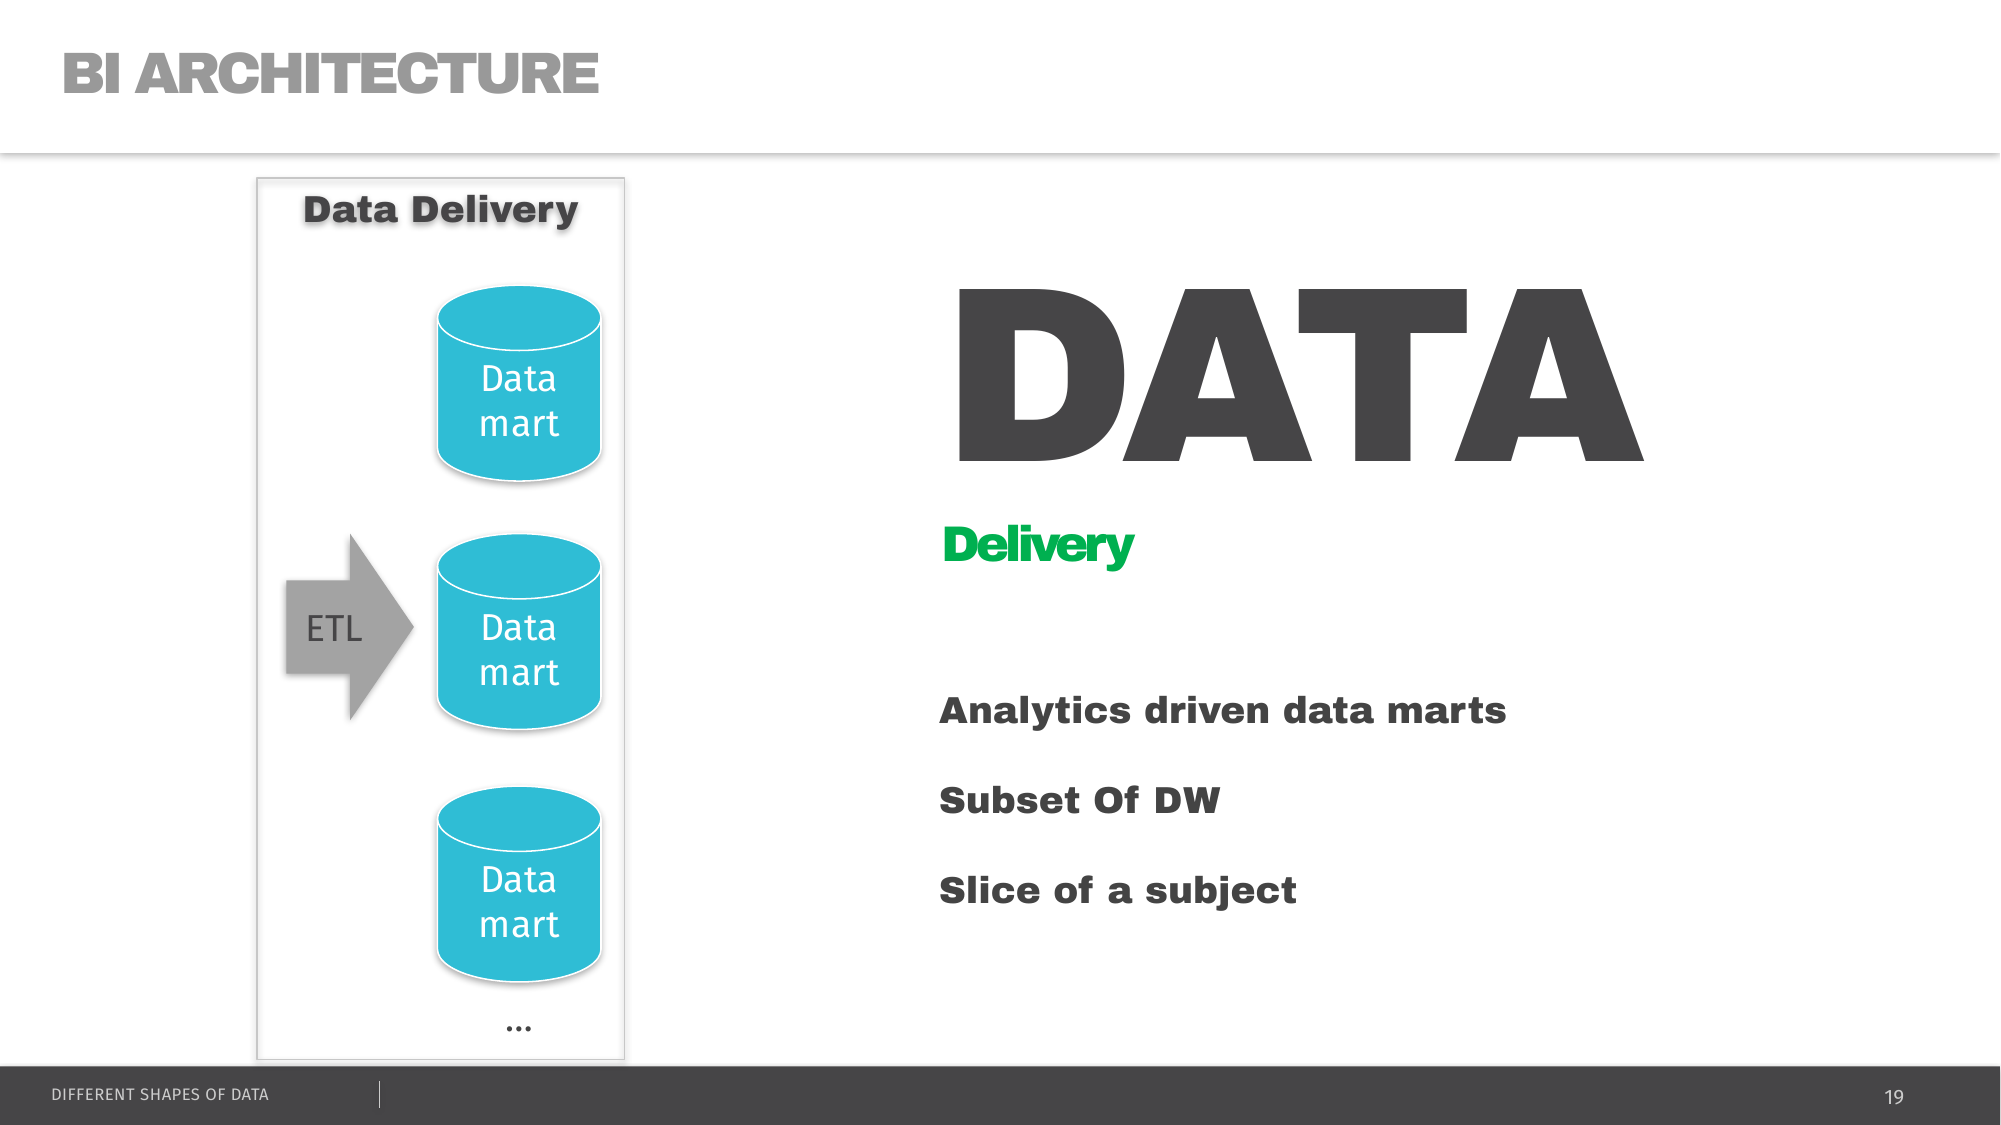

BI ARCHITECTURE
Data Delivery
DATA
Delivery
Data mart
ETL
Data mart
Analytics driven data marts

Subset Of DW

Slice of a subject
Data mart
…